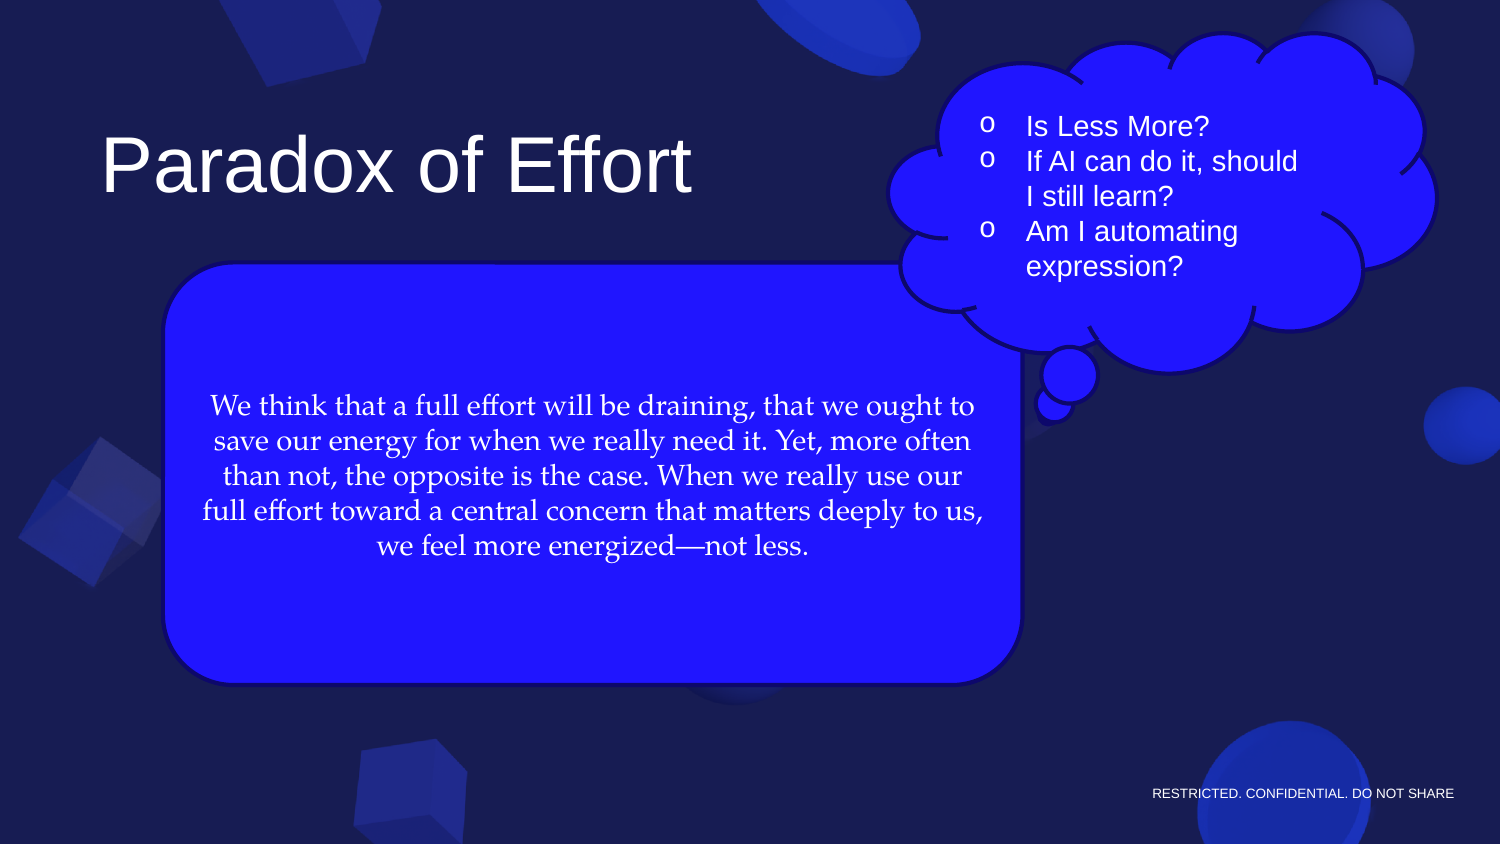

Is Less More?
If AI can do it, should I still learn?
Am I automating expression?
# Paradox of Effort
We think that a full effort will be draining, that we ought to save our energy for when we really need it. Yet, more often than not, the opposite is the case. When we really use our full effort toward a central concern that matters deeply to us, we feel more energized—not less.